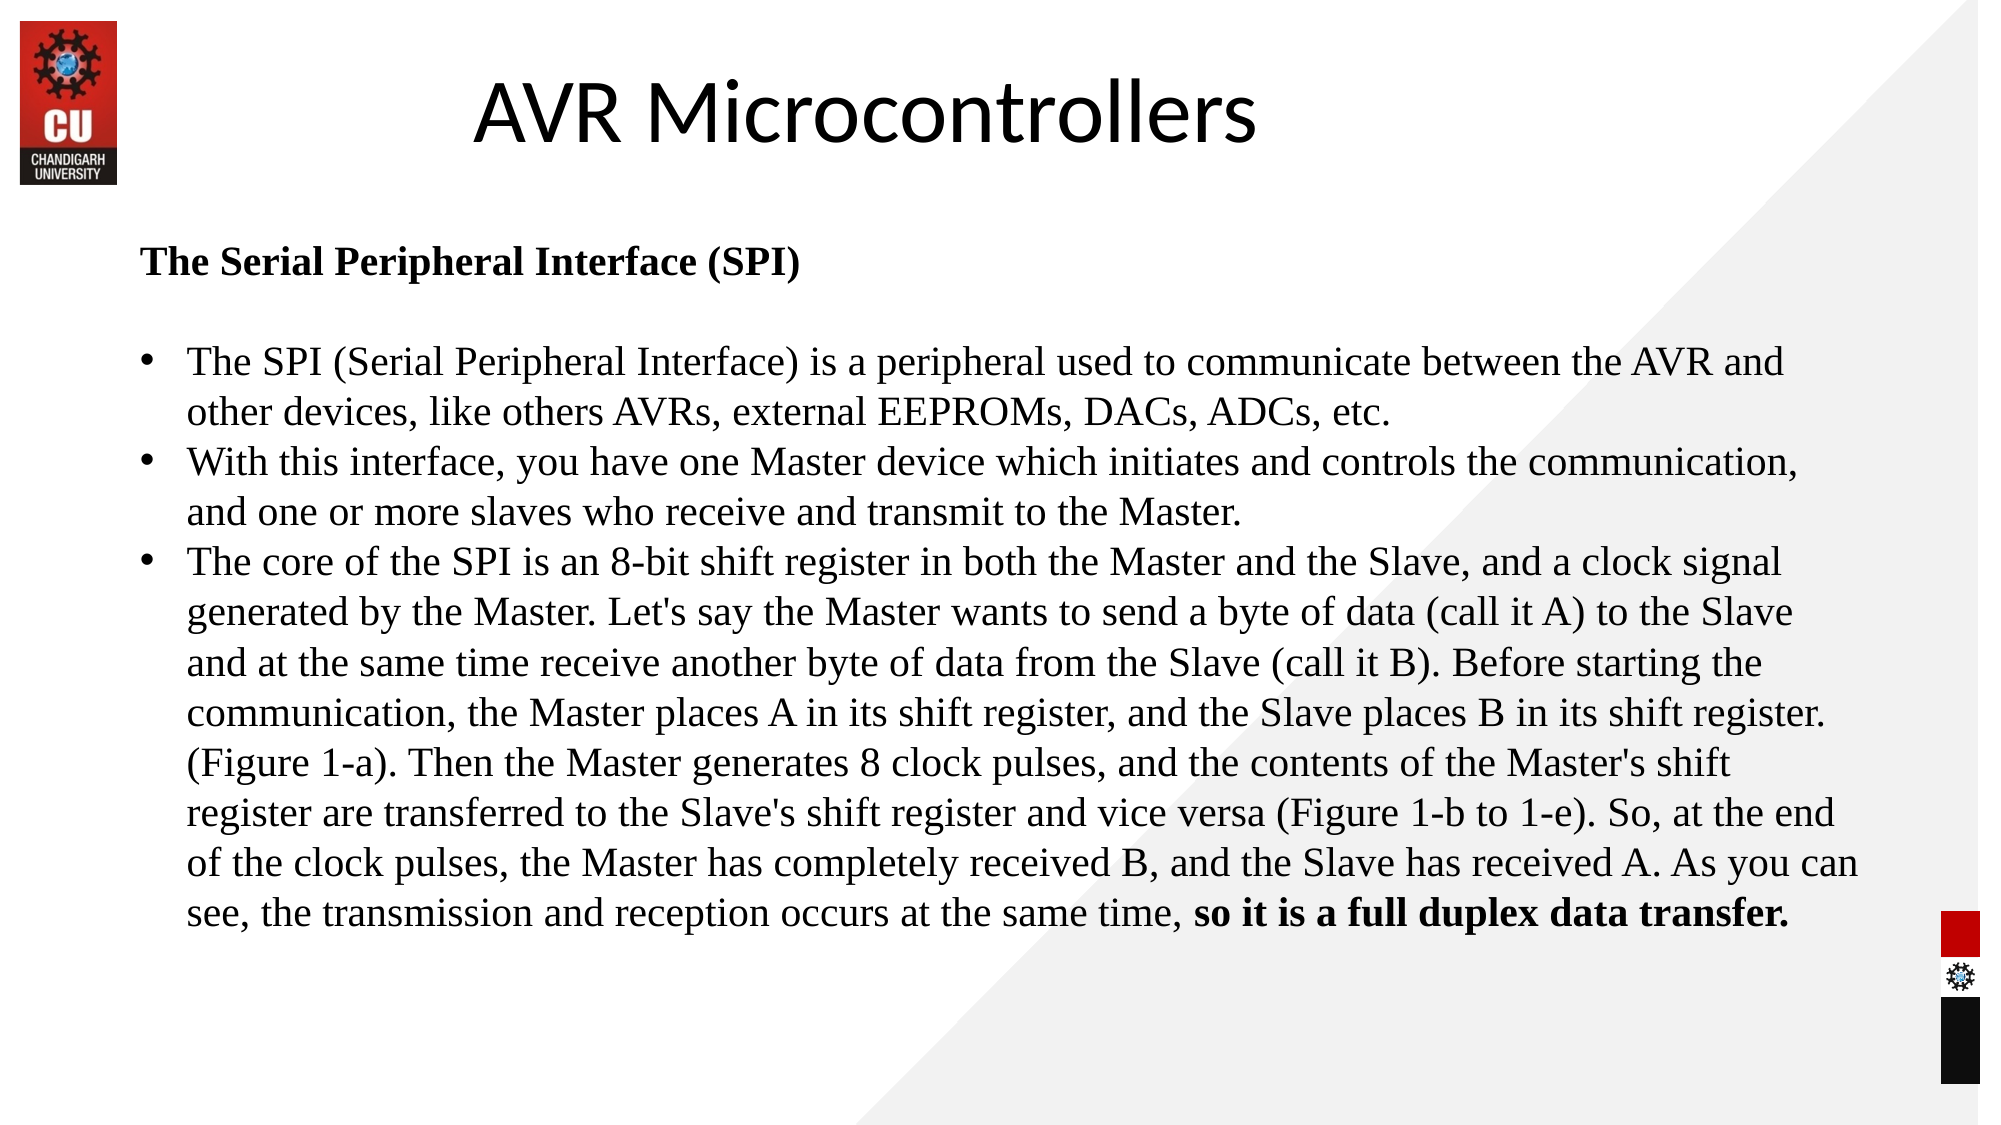

AVR Microcontrollers
The Serial Peripheral Interface (SPI)

The SPI (Serial Peripheral Interface) is a peripheral used to communicate between the AVR and other devices, like others AVRs, external EEPROMs, DACs, ADCs, etc.
With this interface, you have one Master device which initiates and controls the communication, and one or more slaves who receive and transmit to the Master.
The core of the SPI is an 8-bit shift register in both the Master and the Slave, and a clock signal generated by the Master. Let's say the Master wants to send a byte of data (call it A) to the Slave and at the same time receive another byte of data from the Slave (call it B). Before starting the communication, the Master places A in its shift register, and the Slave places B in its shift register. (Figure 1-a). Then the Master generates 8 clock pulses, and the contents of the Master's shift register are transferred to the Slave's shift register and vice versa (Figure 1-b to 1-e). So, at the end of the clock pulses, the Master has completely received B, and the Slave has received A. As you can see, the transmission and reception occurs at the same time, so it is a full duplex data transfer.